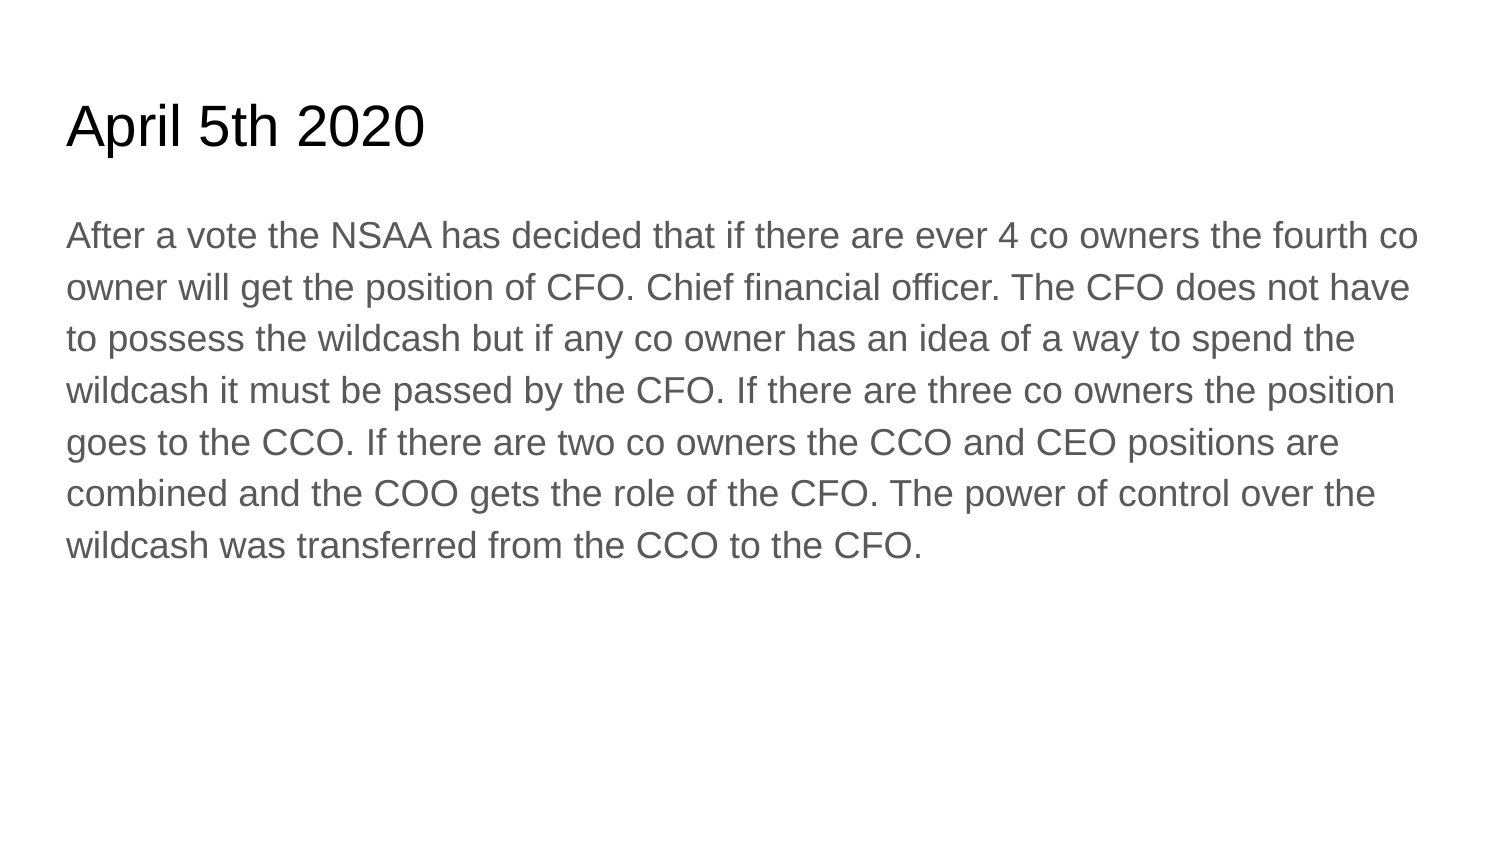

# April 5th 2020
After a vote the NSAA has decided that if there are ever 4 co owners the fourth co owner will get the position of CFO. Chief financial officer. The CFO does not have to possess the wildcash but if any co owner has an idea of a way to spend the wildcash it must be passed by the CFO. If there are three co owners the position goes to the CCO. If there are two co owners the CCO and CEO positions are combined and the COO gets the role of the CFO. The power of control over the wildcash was transferred from the CCO to the CFO.